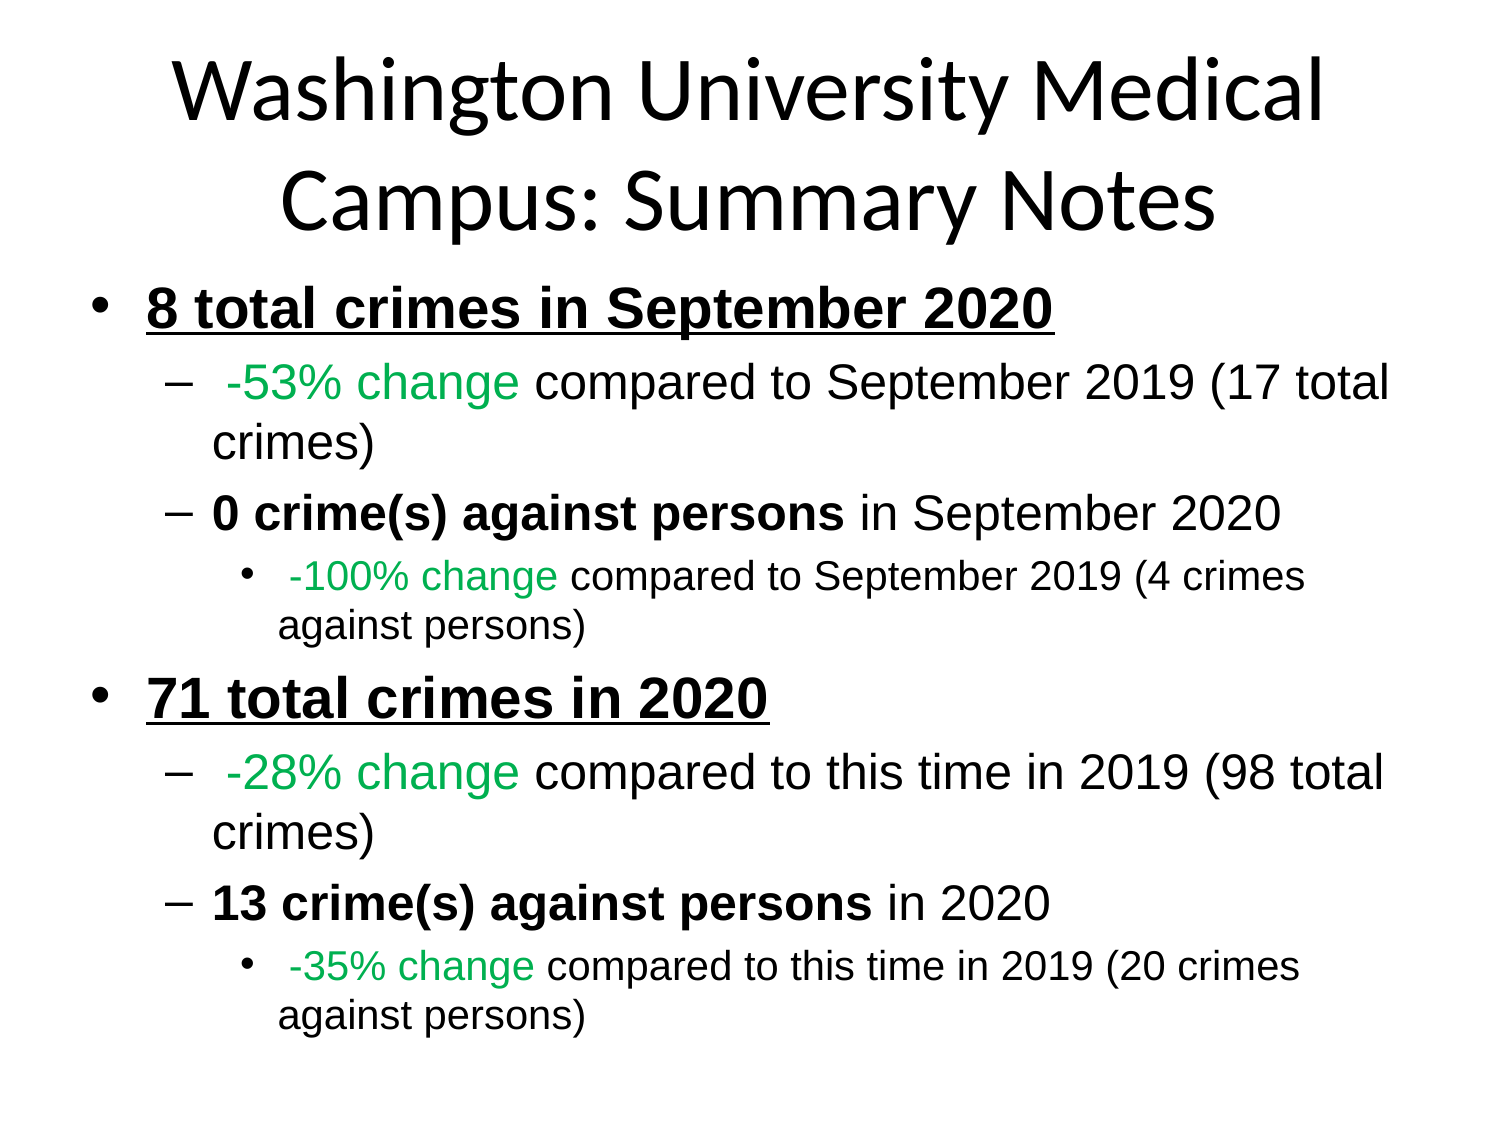

# Washington University Medical Campus: Summary Notes
8 total crimes in September 2020
 -53% change compared to September 2019 (17 total crimes)
0 crime(s) against persons in September 2020
 -100% change compared to September 2019 (4 crimes against persons)
71 total crimes in 2020
 -28% change compared to this time in 2019 (98 total crimes)
13 crime(s) against persons in 2020
 -35% change compared to this time in 2019 (20 crimes against persons)